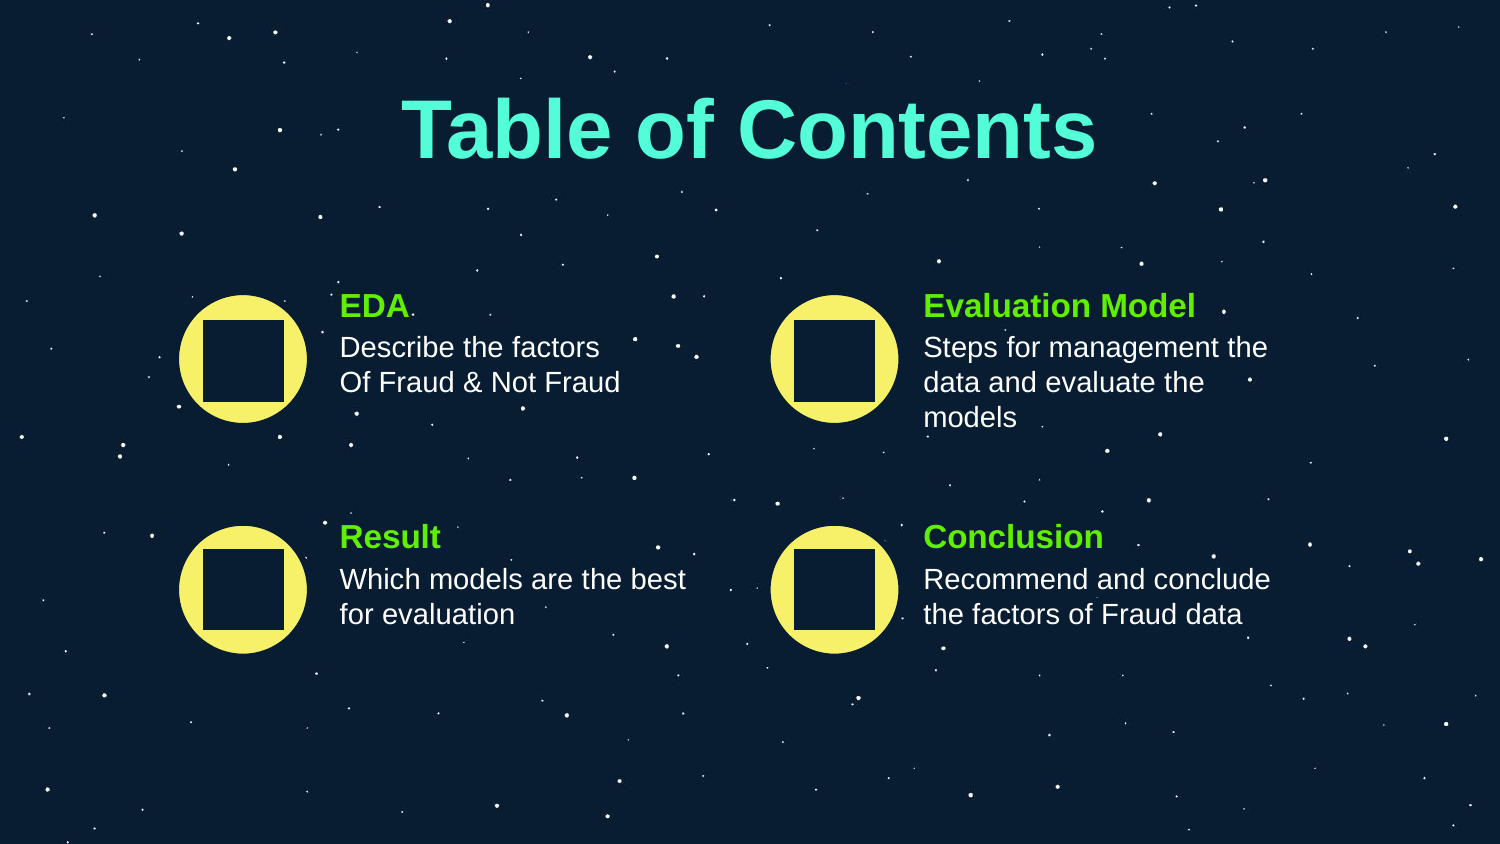

# Table of Contents
EDA
Evaluation Model

Describe the factors
Of Fraud & Not Fraud
Steps for management the data and evaluate the models
01
02
Result
Conclusion

03
04
Which models are the best for evaluation
Recommend and conclude the factors of Fraud data